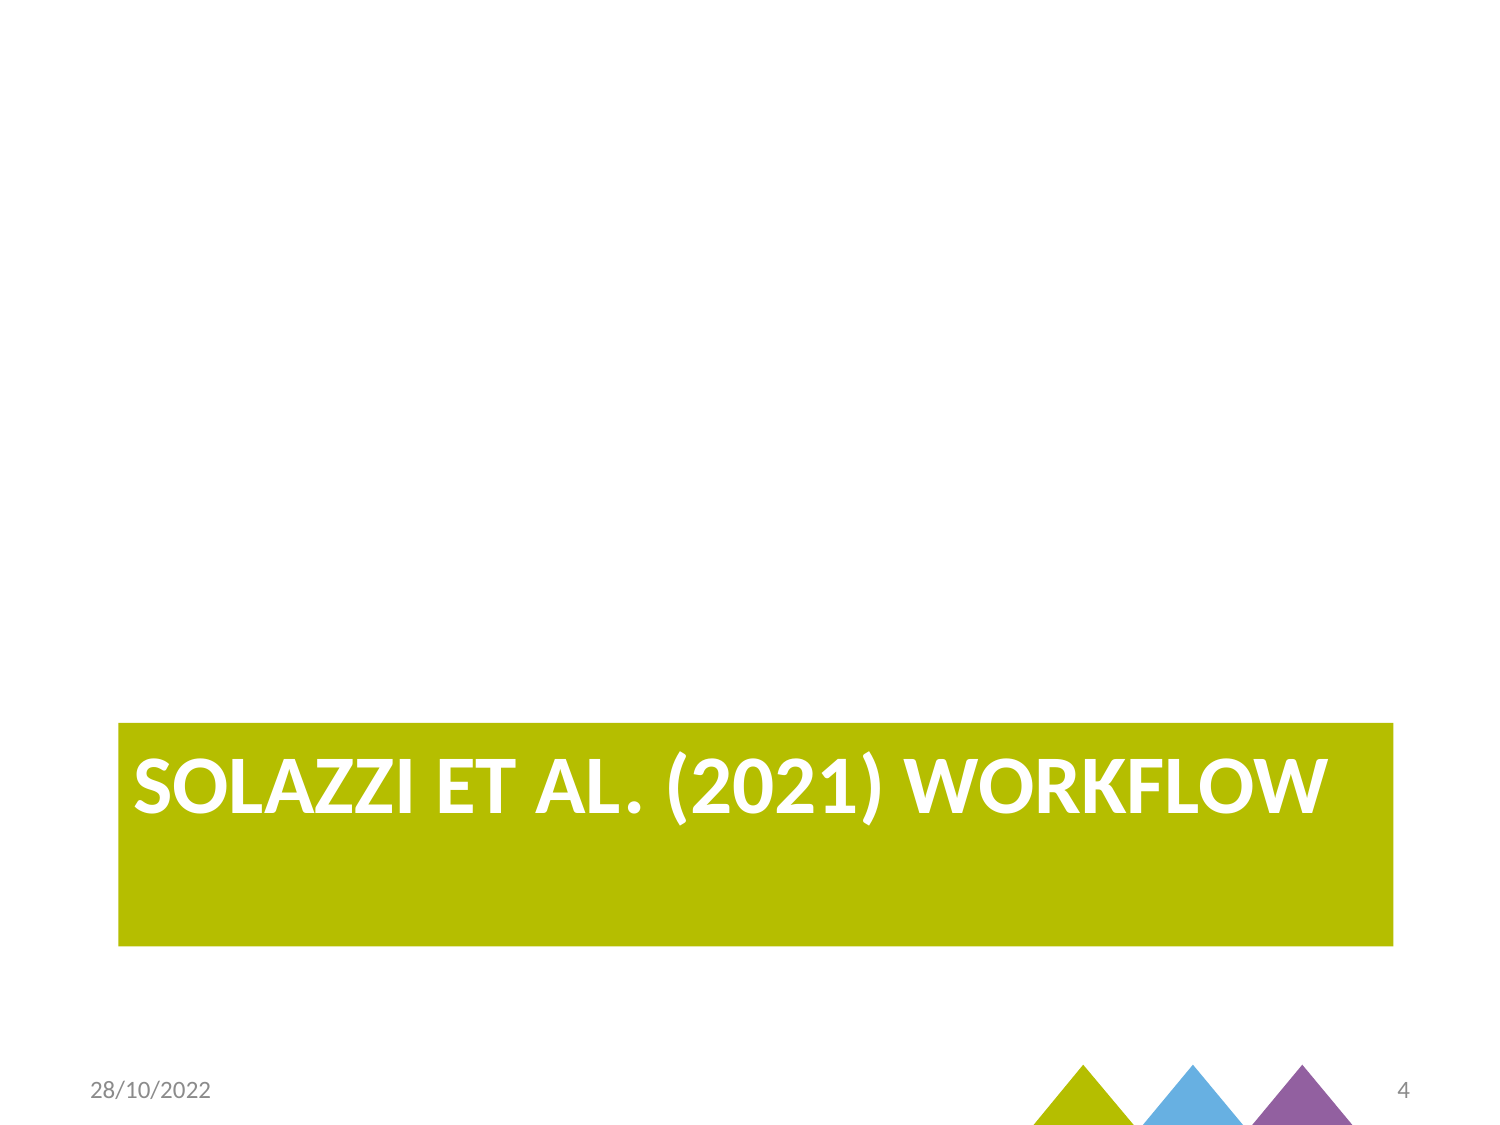

# Solazzi et al. (2021) workflow
28/10/2022
4